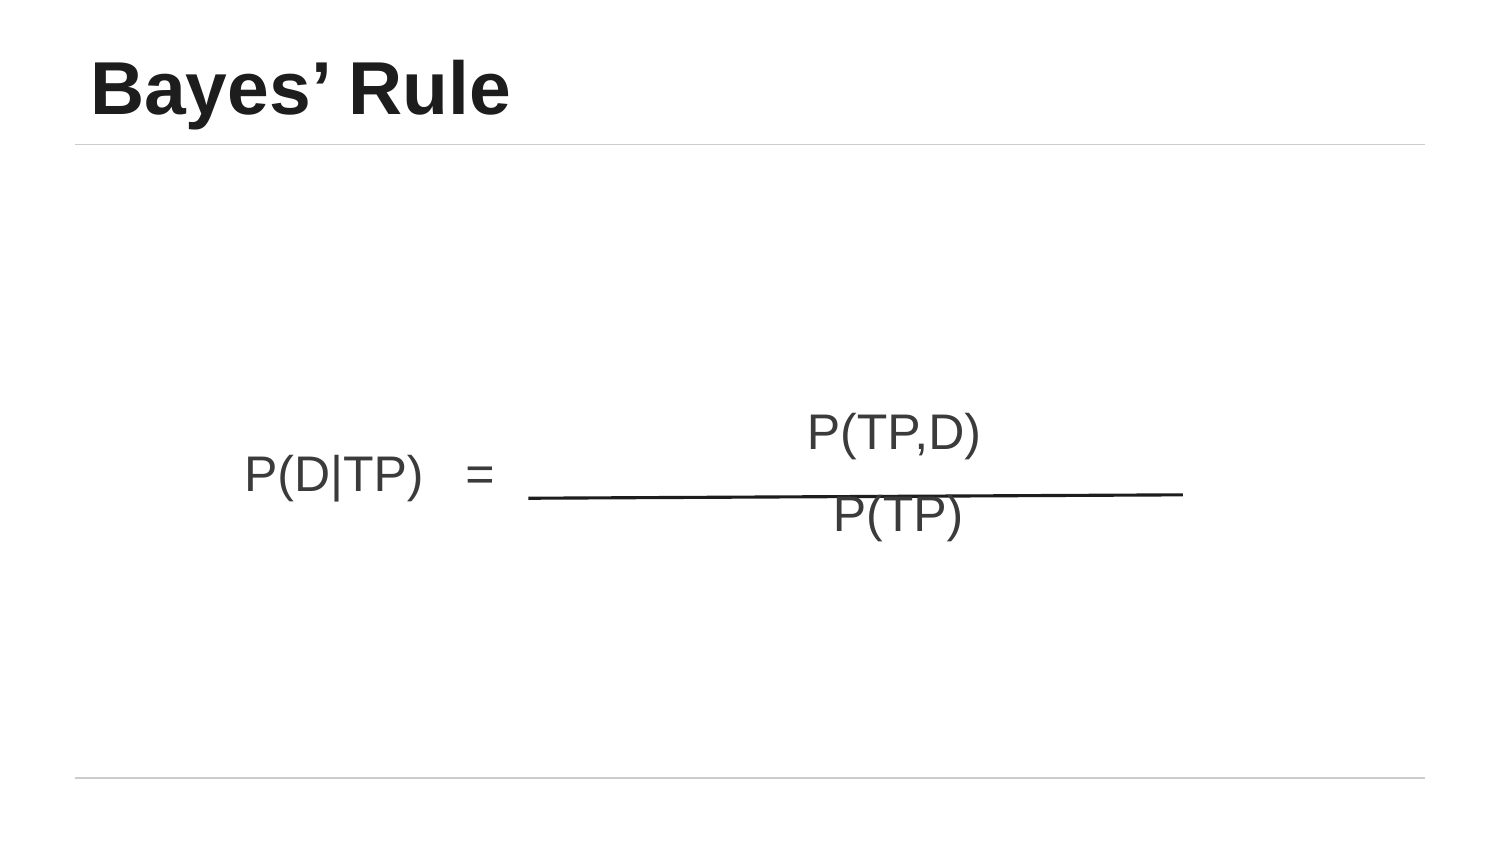

# Bayes’ Rule
P(TP,D)
P(D|TP)   =
                  P(TP)